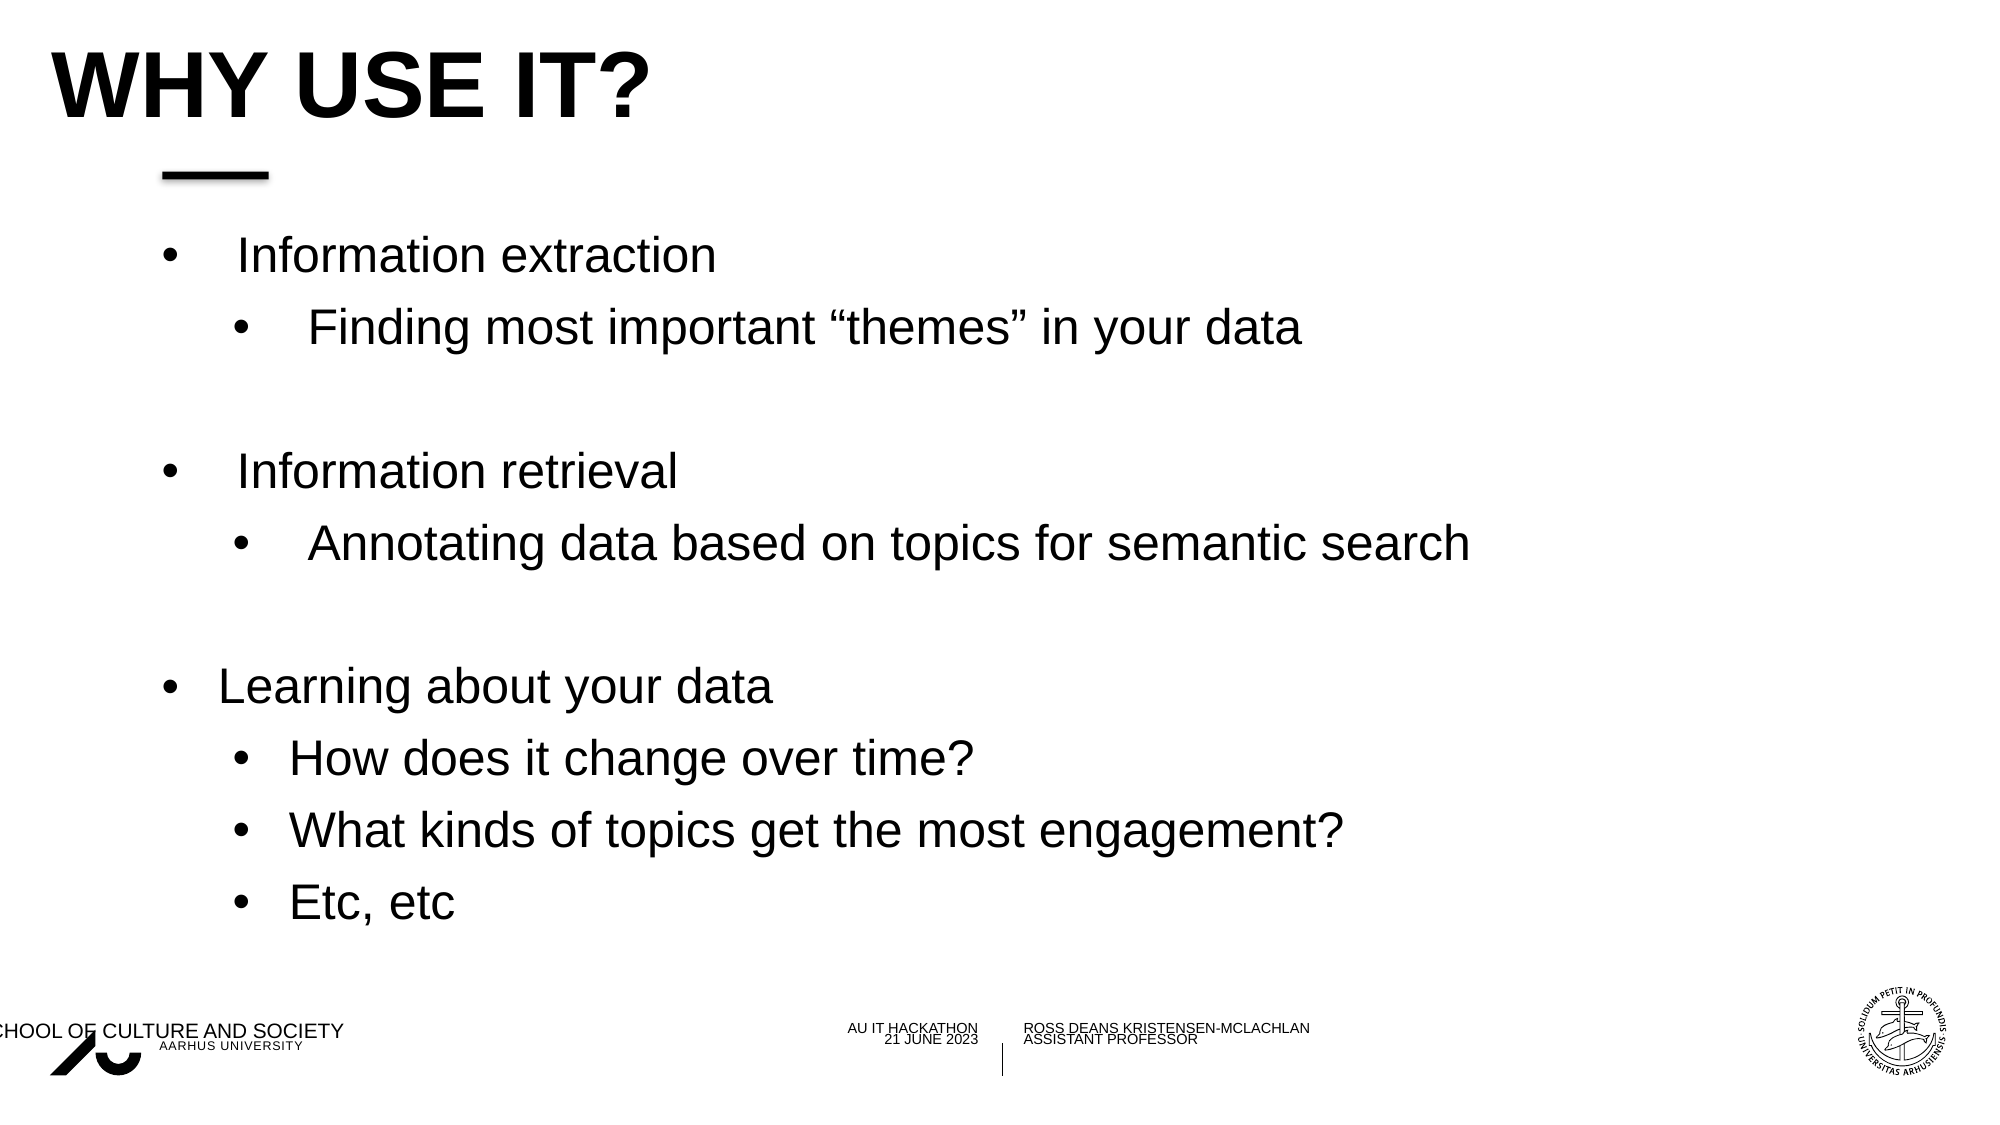

# Why use it?
Information extraction
Finding most important “themes” in your data

Information retrieval
Annotating data based on topics for semantic search

Learning about your data
How does it change over time?
What kinds of topics get the most engagement?
Etc, etc

21/06/202321/06/2023